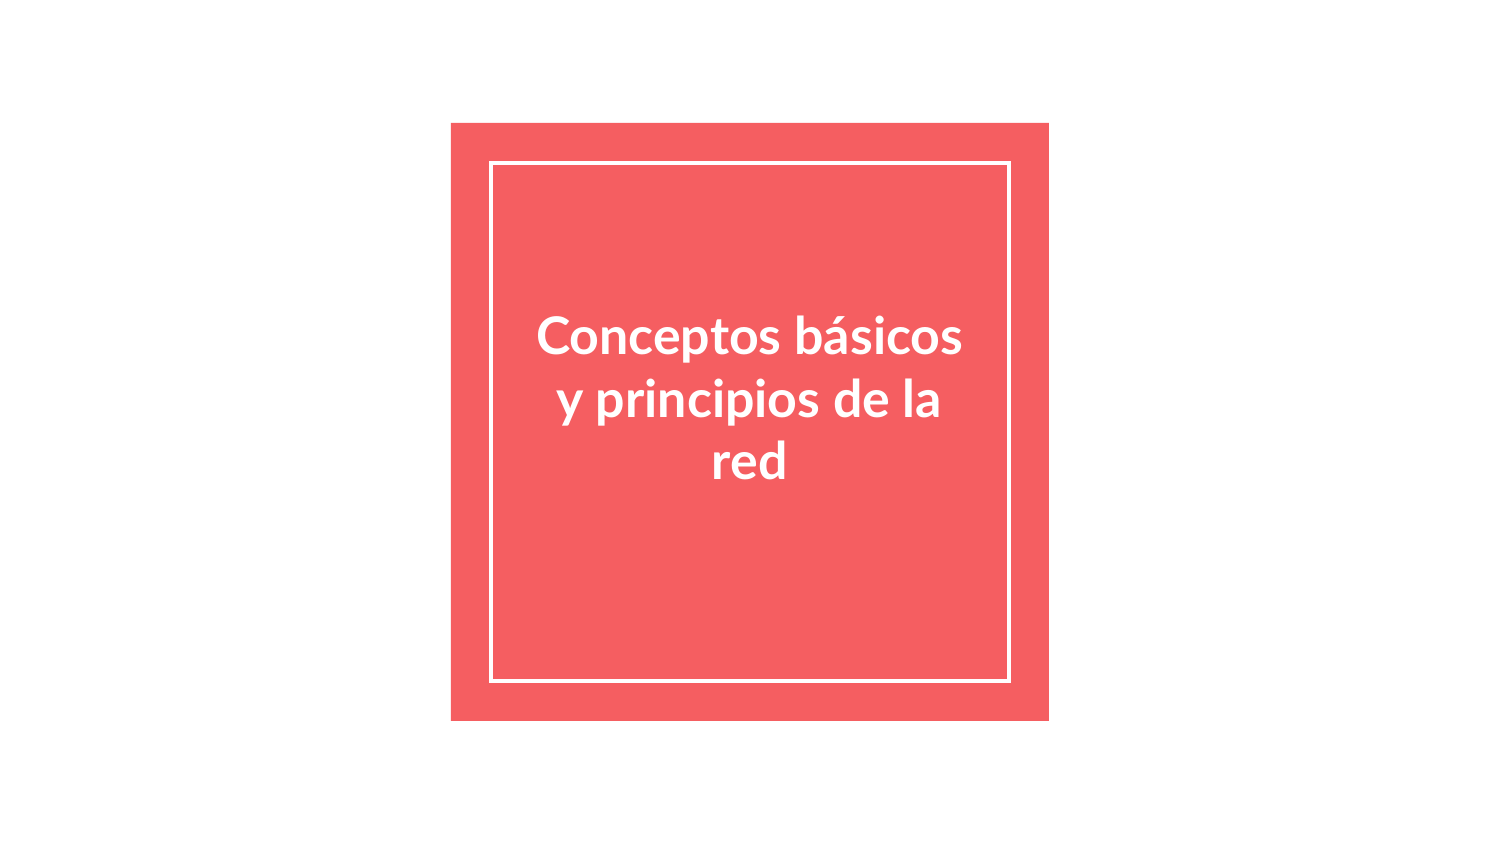

# Conceptos básicos y principios de la red